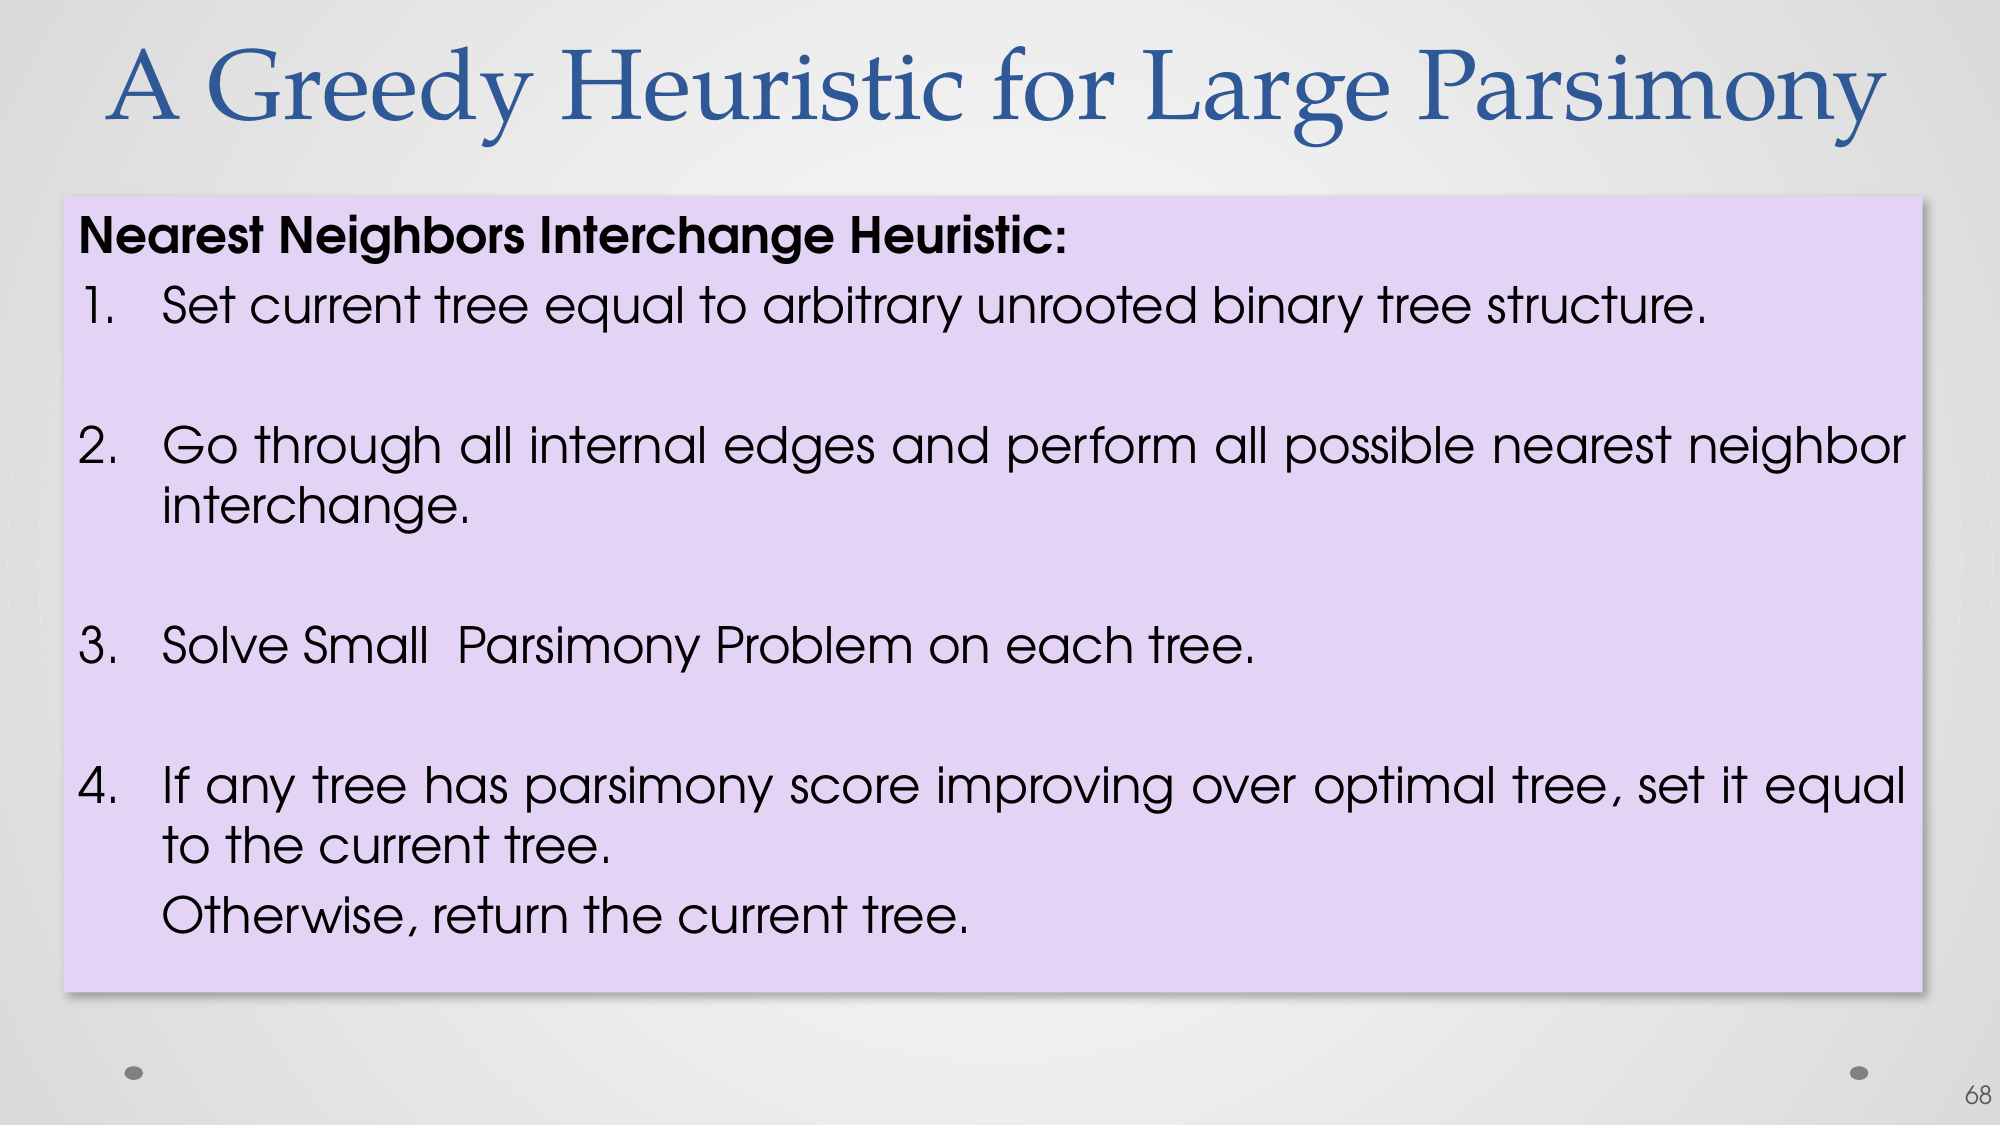

# A Greedy Heuristic for Large Parsimony
Nearest Neighbors Interchange Heuristic:
Set current tree equal to arbitrary unrooted binary tree structure.

Go through all internal edges and perform all possible nearest neighbor interchange.

Solve Small  Parsimony Problem on each tree.

If any tree has parsimony score improving over optimal tree, set it equal to the current tree.
      Otherwise, return the current tree.

68